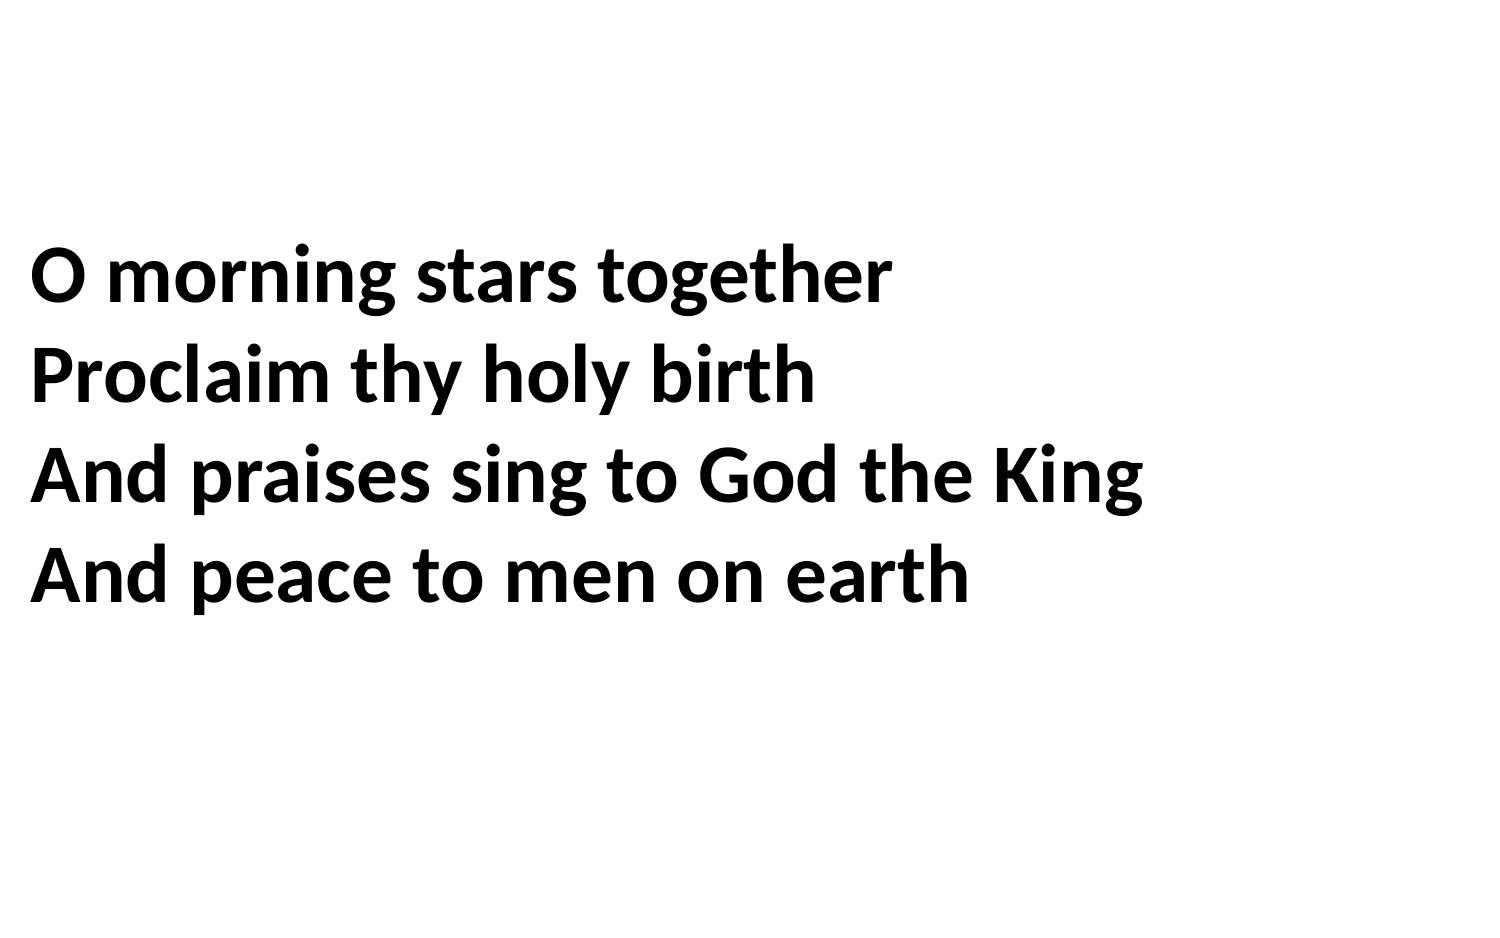

O morning stars together
Proclaim thy holy birth
And praises sing to God the King
And peace to men on earth